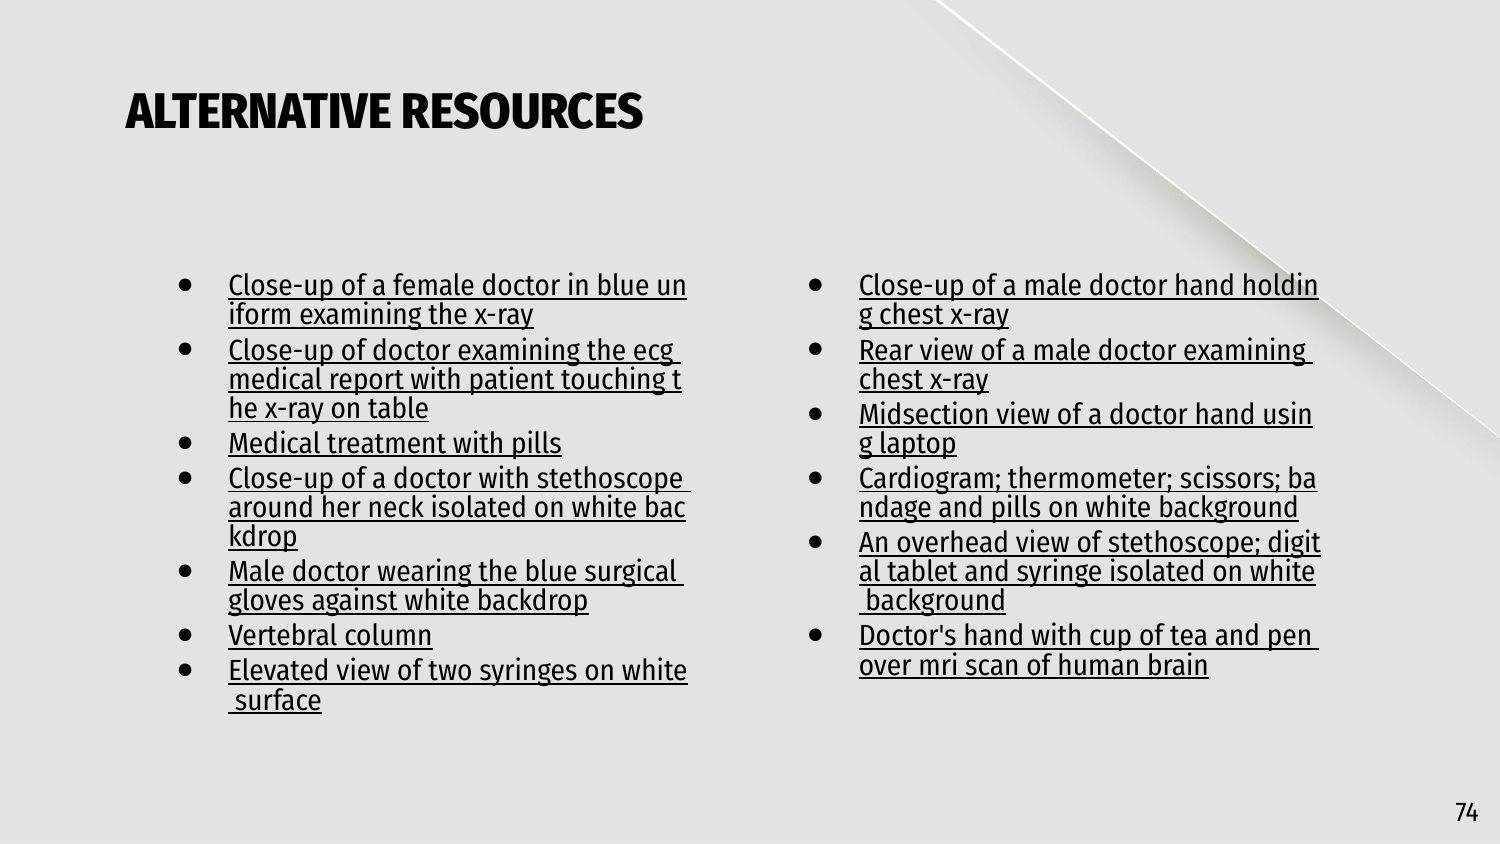

# ALTERNATIVE RESOURCES
Close-up of a female doctor in blue uniform examining the x-ray
Close-up of doctor examining the ecg medical report with patient touching the x-ray on table
Medical treatment with pills
Close-up of a doctor with stethoscope around her neck isolated on white backdrop
Male doctor wearing the blue surgical gloves against white backdrop
Vertebral column
Elevated view of two syringes on white surface
Close-up of a male doctor hand holding chest x-ray
Rear view of a male doctor examining chest x-ray
Midsection view of a doctor hand using laptop
Cardiogram; thermometer; scissors; bandage and pills on white background
An overhead view of stethoscope; digital tablet and syringe isolated on white background
Doctor's hand with cup of tea and pen over mri scan of human brain
74